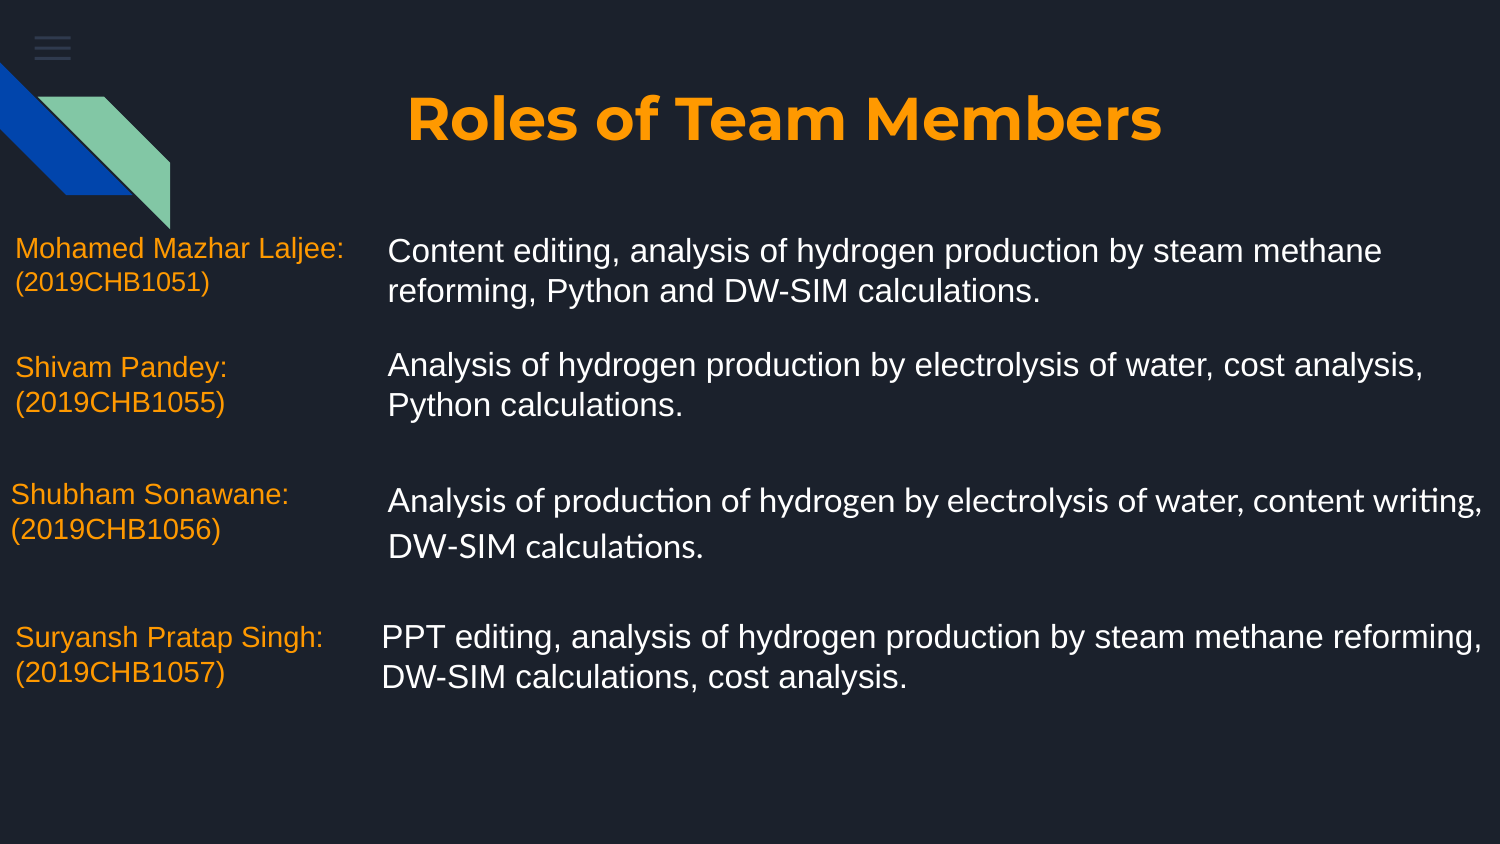

# Roles of Team Members
Mohamed Mazhar Laljee:
(2019CHB1051)
Content editing, analysis of hydrogen production by steam methane reforming, Python and DW-SIM calculations.
Analysis of hydrogen production by electrolysis of water, cost analysis, Python calculations.
Shivam Pandey:
(2019CHB1055)

Analysis of production of hydrogen by electrolysis of water, content writing, DW-SIM calculations.
Shubham Sonawane:
(2019CHB1056)
PPT editing, analysis of hydrogen production by steam methane reforming, DW-SIM calculations, cost analysis.

Suryansh Pratap Singh:
(2019CHB1057)